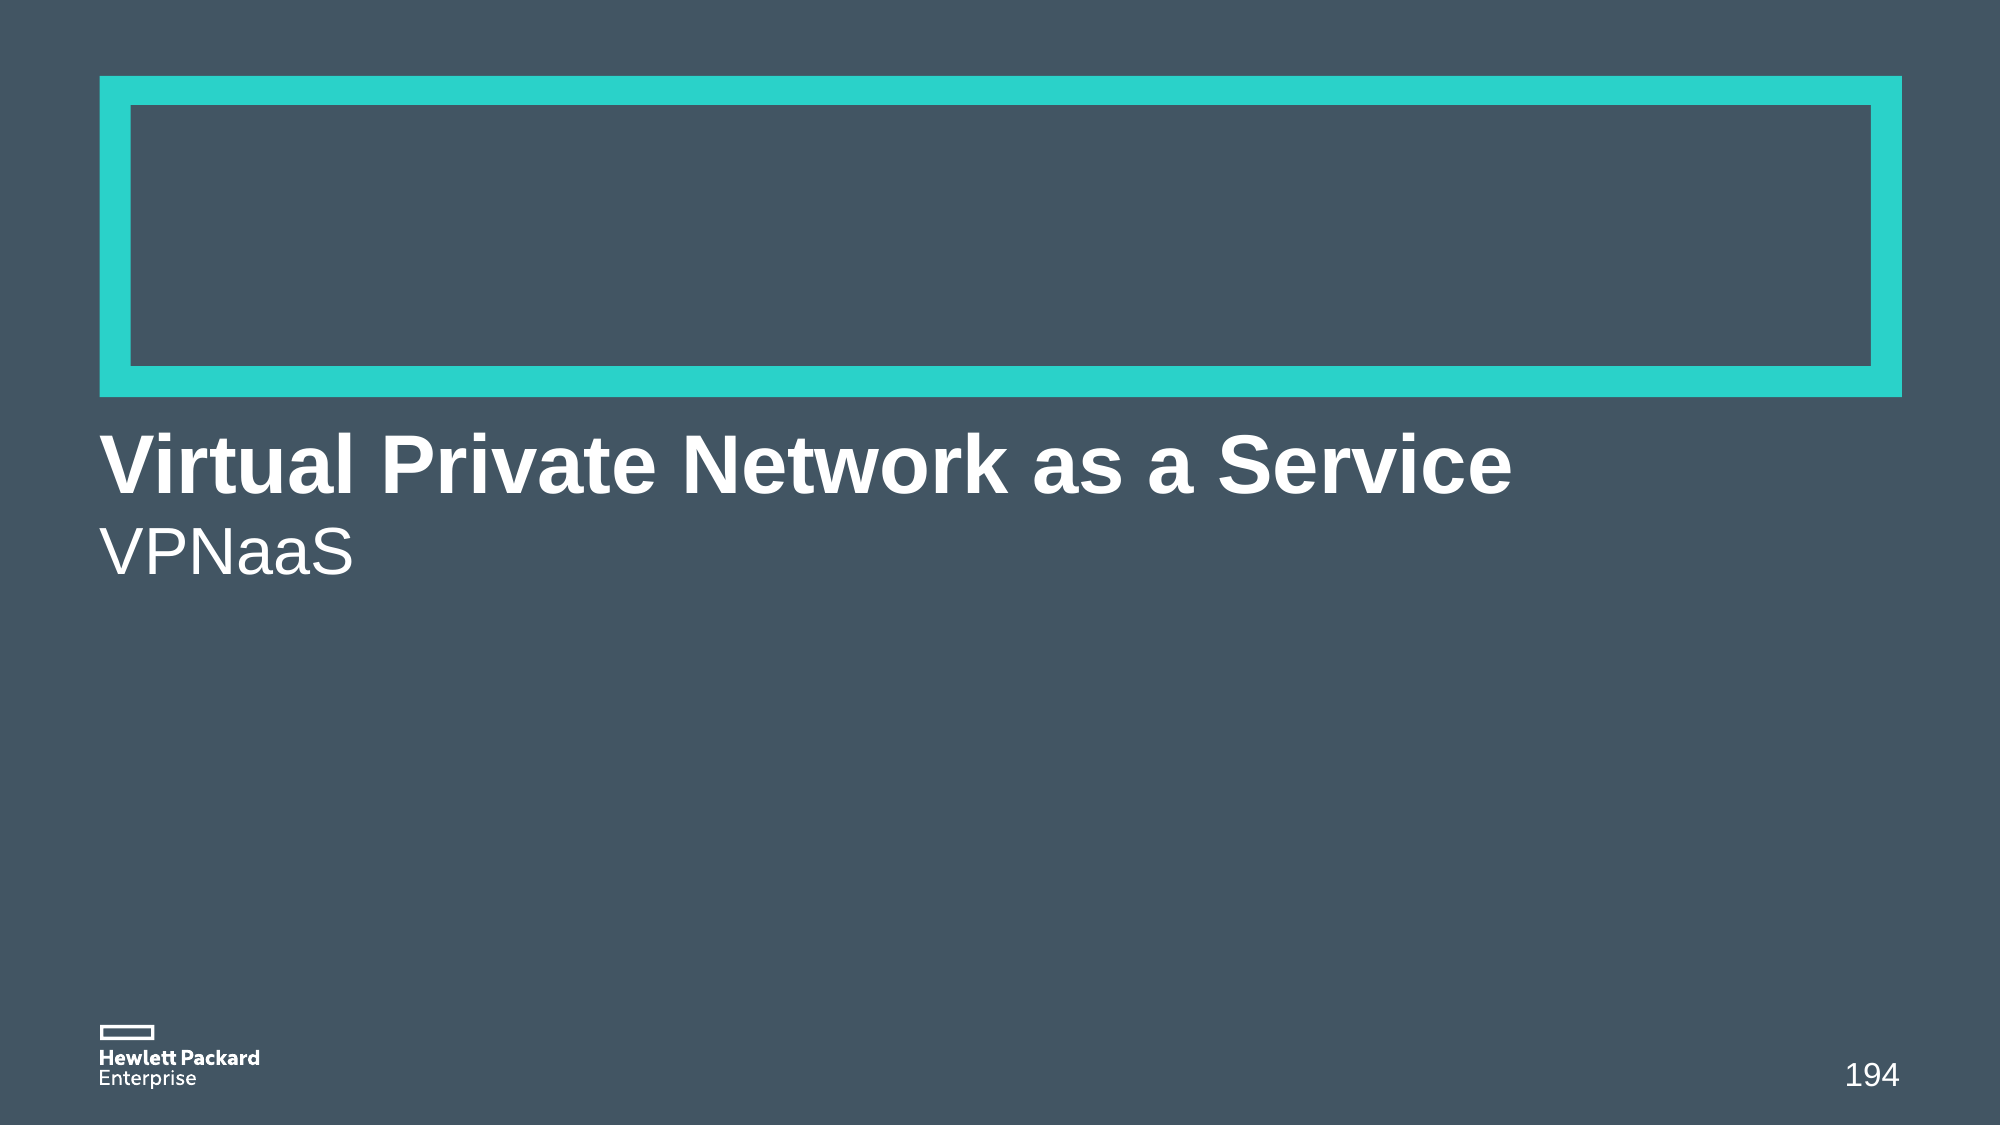

# Virtual Private Network as a Service
VPNaaS
194